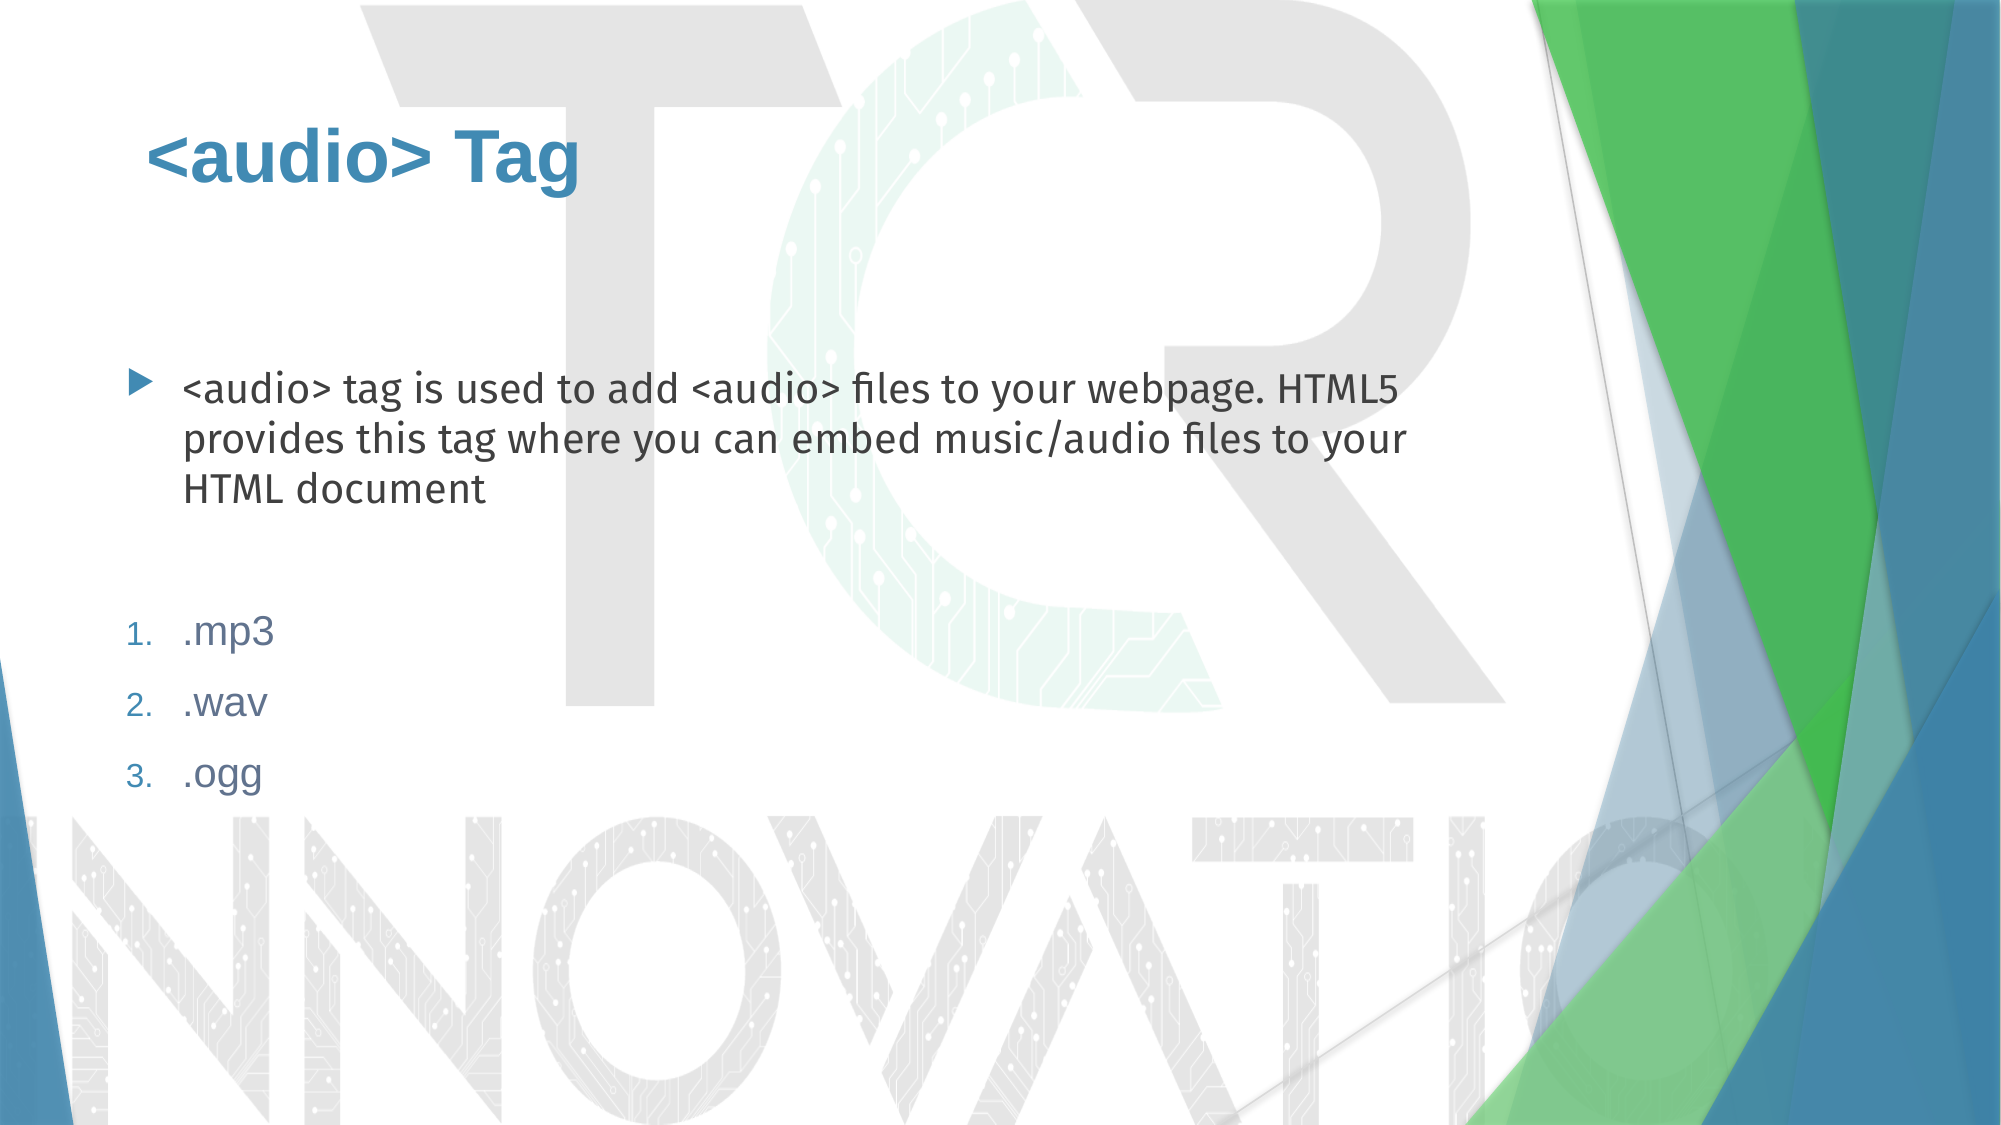

# <audio> Tag
<audio> tag is used to add <audio> files to your webpage. HTML5 provides this tag where you can embed music/audio files to your HTML document

.mp3
.wav
.ogg